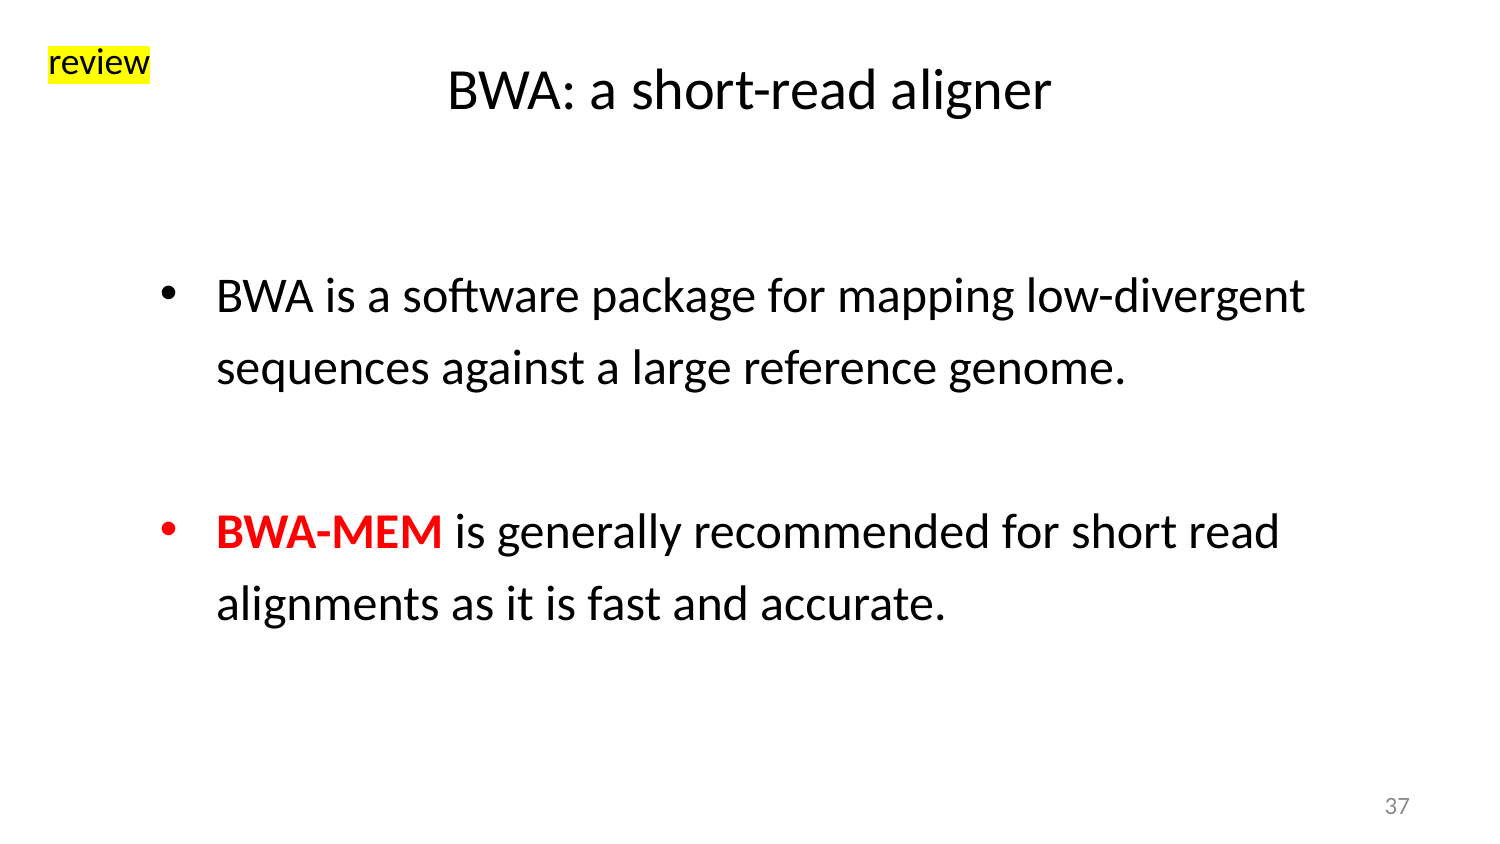

# BWA: a short-read aligner
review
BWA is a software package for mapping low-divergent sequences against a large reference genome.

BWA-MEM is generally recommended for short read alignments as it is fast and accurate.
37